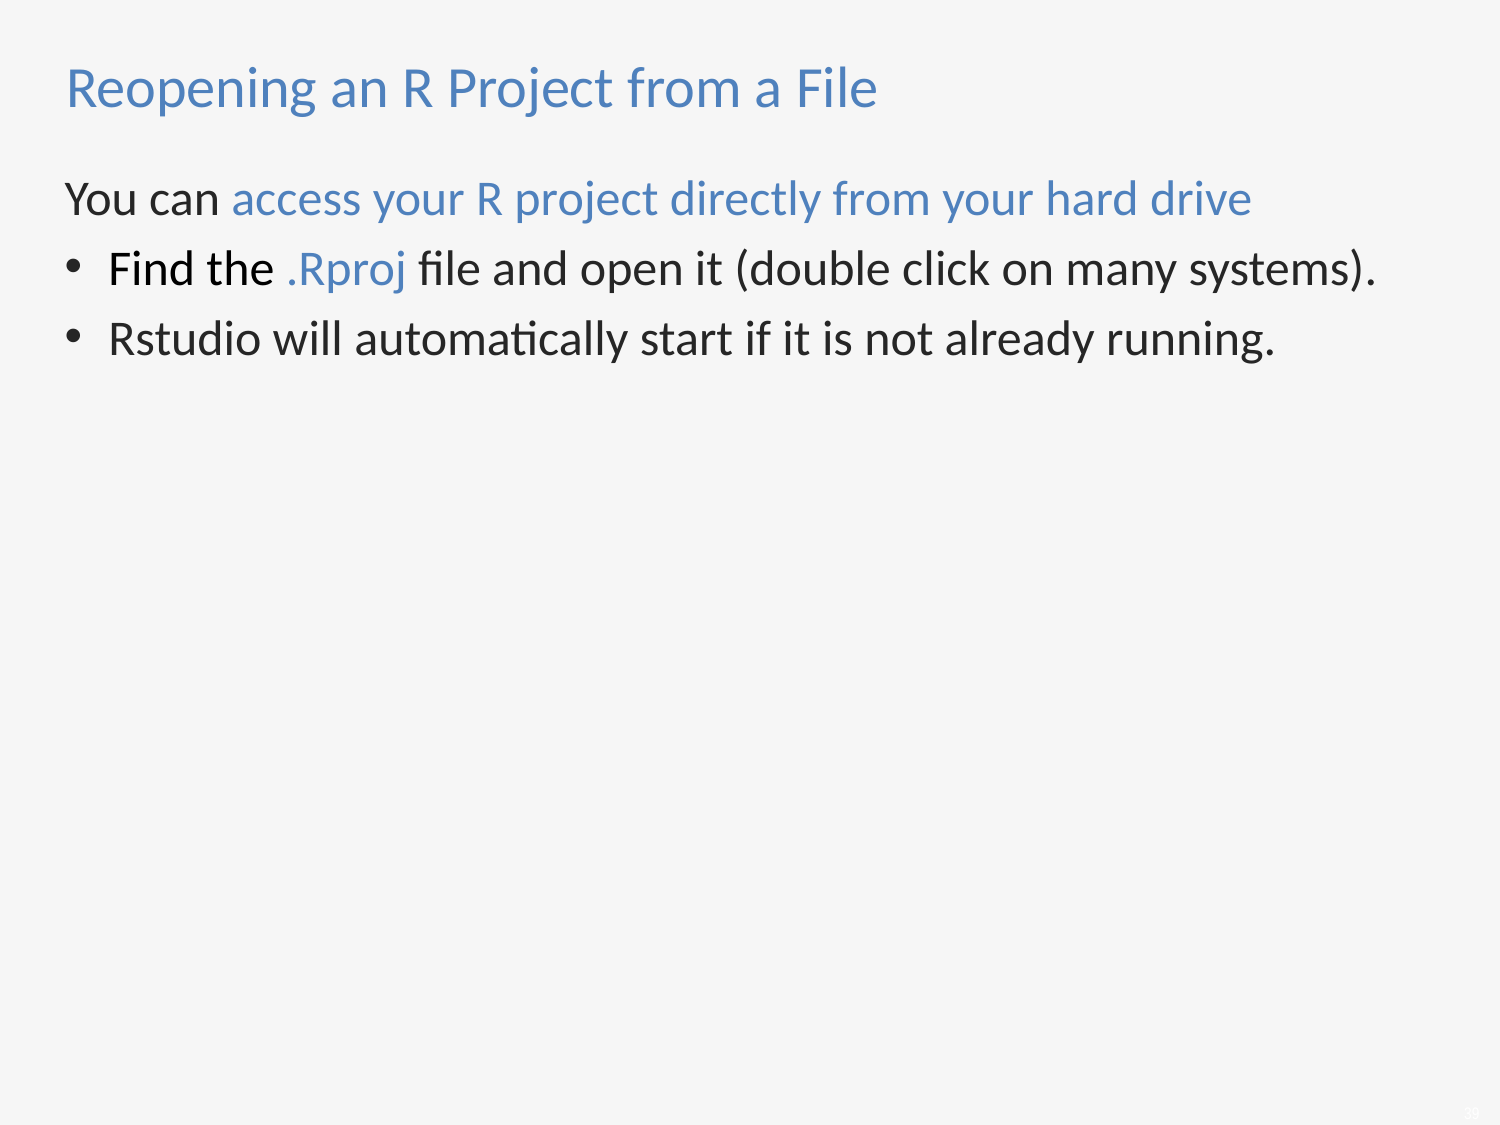

# Reopening an R Project from a File
You can access your R project directly from your hard drive
Find the .Rproj file and open it (double click on many systems).
Rstudio will automatically start if it is not already running.